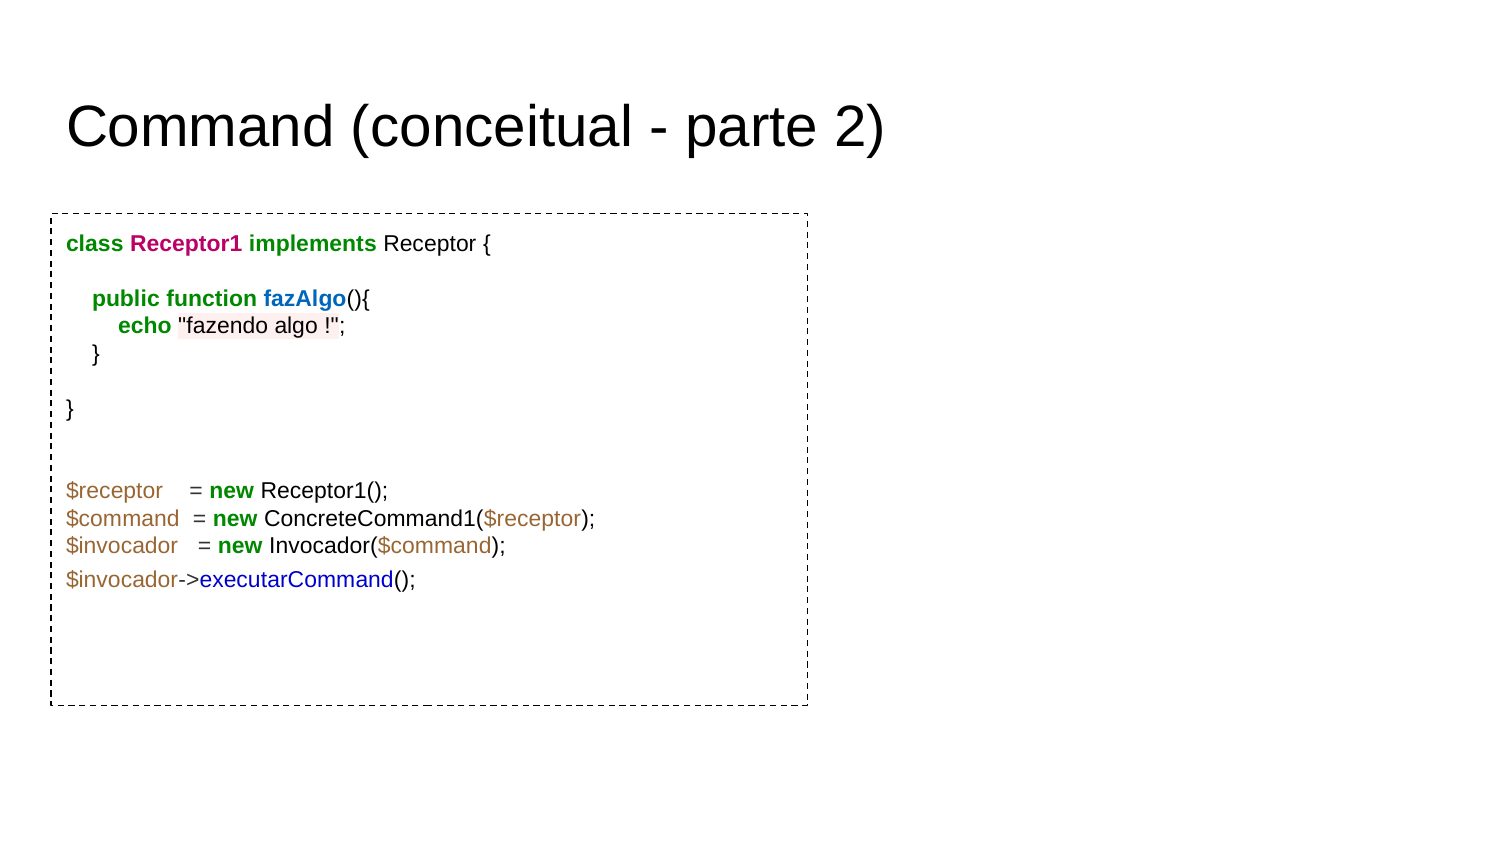

# Command (conceitual - parte 2)
class Receptor1 implements Receptor {

    public function fazAlgo(){
        echo "fazendo algo !";
    }

}

$receptor    = new Receptor1();
$command  = new ConcreteCommand1($receptor);
$invocador   = new Invocador($command);
$invocador->executarCommand();